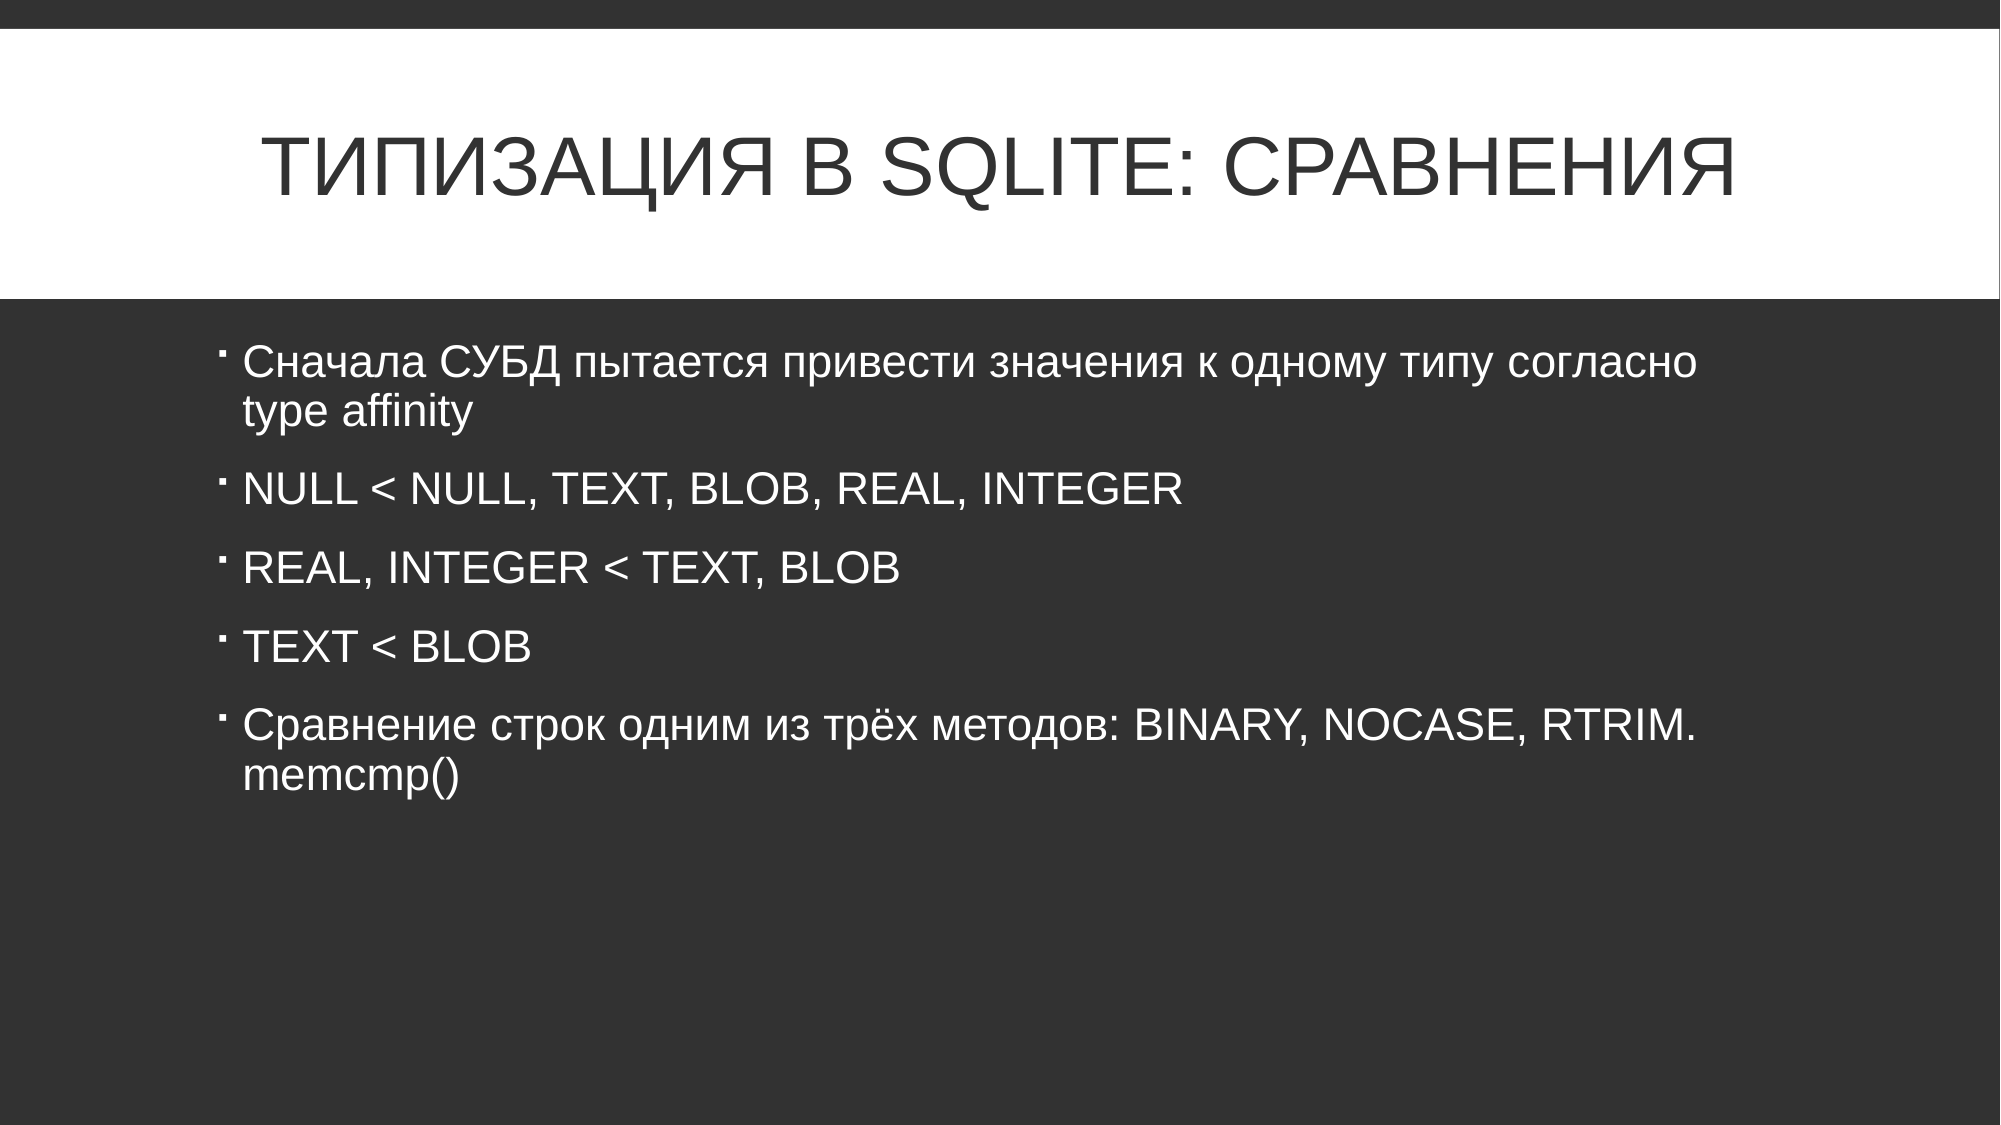

# ТИПИЗАЦИЯ В SQLITE: СРАВНЕНИЯ
Сначала СУБД пытается привести значения к одному типу согласно type affinity
NULL < NULL, TEXT, BLOB, REAL, INTEGER
REAL, INTEGER < TEXT, BLOB
TEXT < BLOB
Сравнение строк одним из трёх методов: BINARY, NOCASE, RTRIM. memcmp()